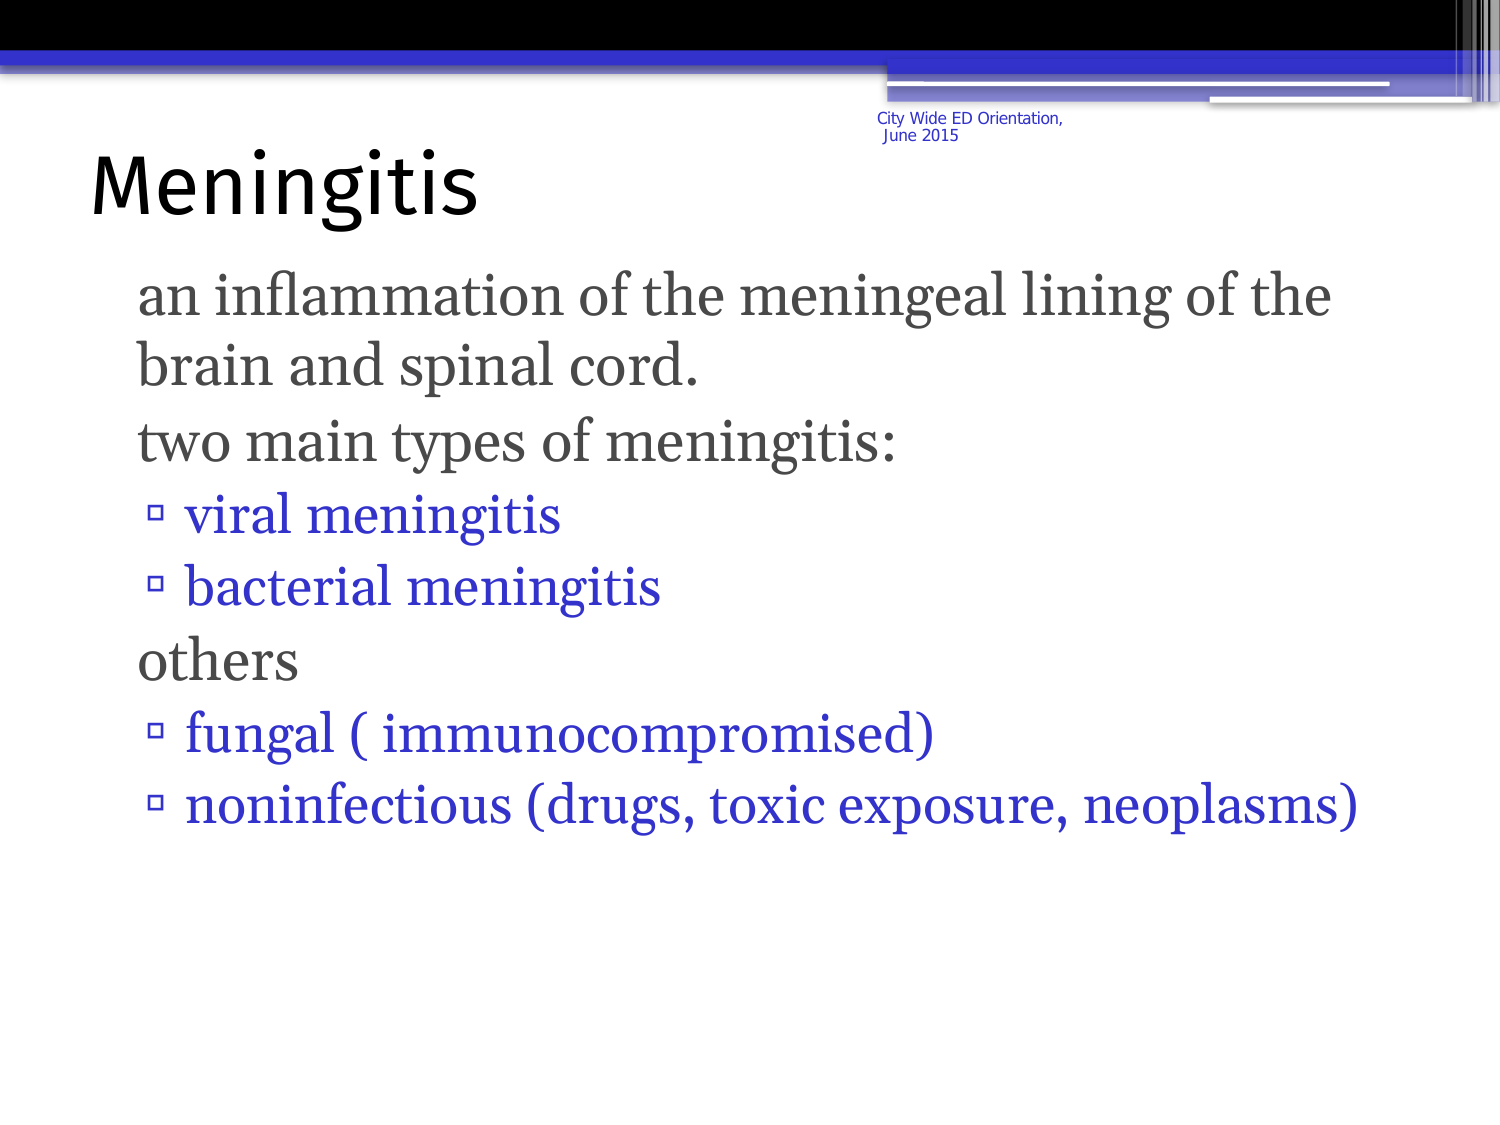

# Meningitis
City Wide ED Orientation, June 2015
an inflammation of the meningeal lining of the brain and spinal cord.
two main types of meningitis:
viral meningitis
bacterial meningitis
others
fungal ( immunocompromised)
noninfectious (drugs, toxic exposure, neoplasms)